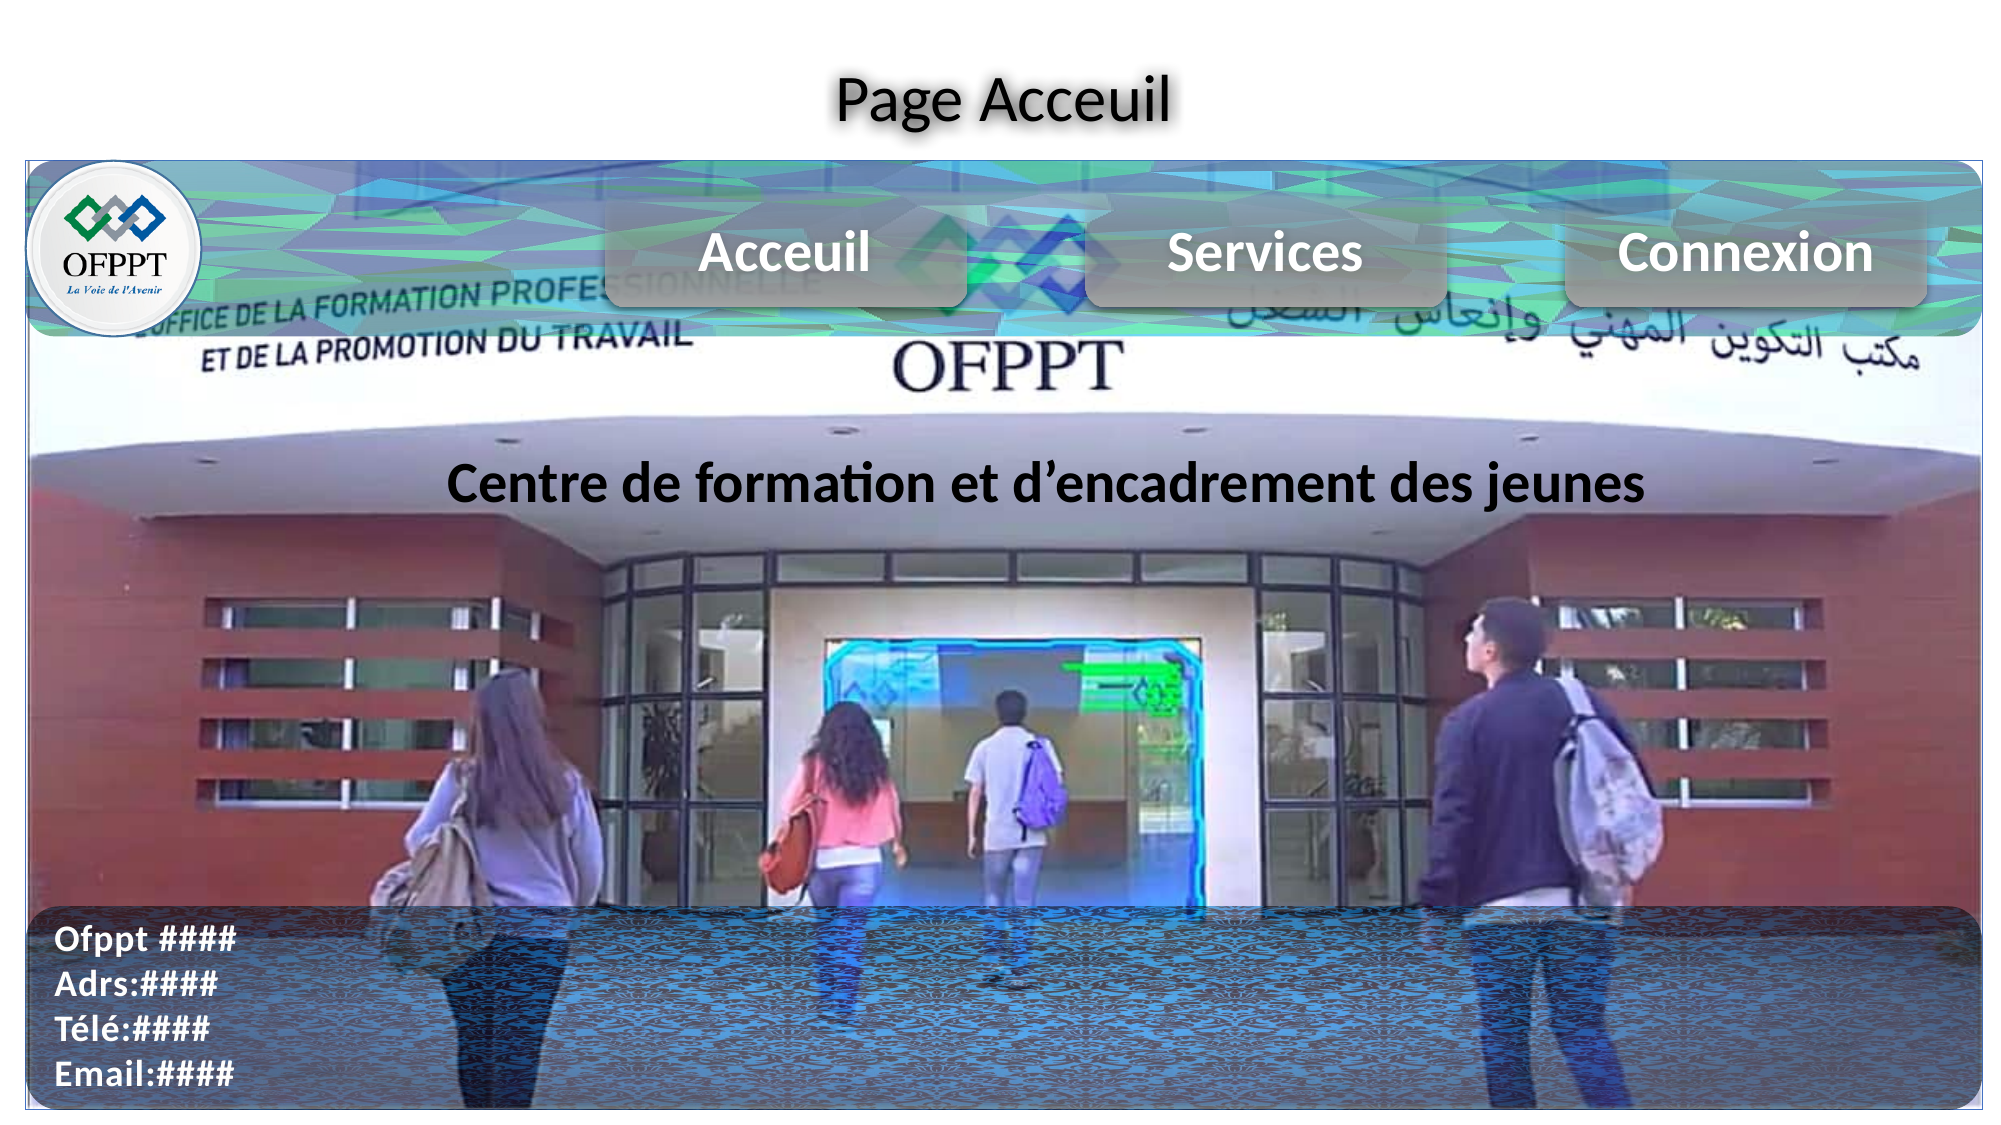

Page Acceuil

Acceuil
Services
Connexion
Centre de formation et d’encadrement des jeunes

Ofppt ####
Adrs:####
Télé:####
Email:####